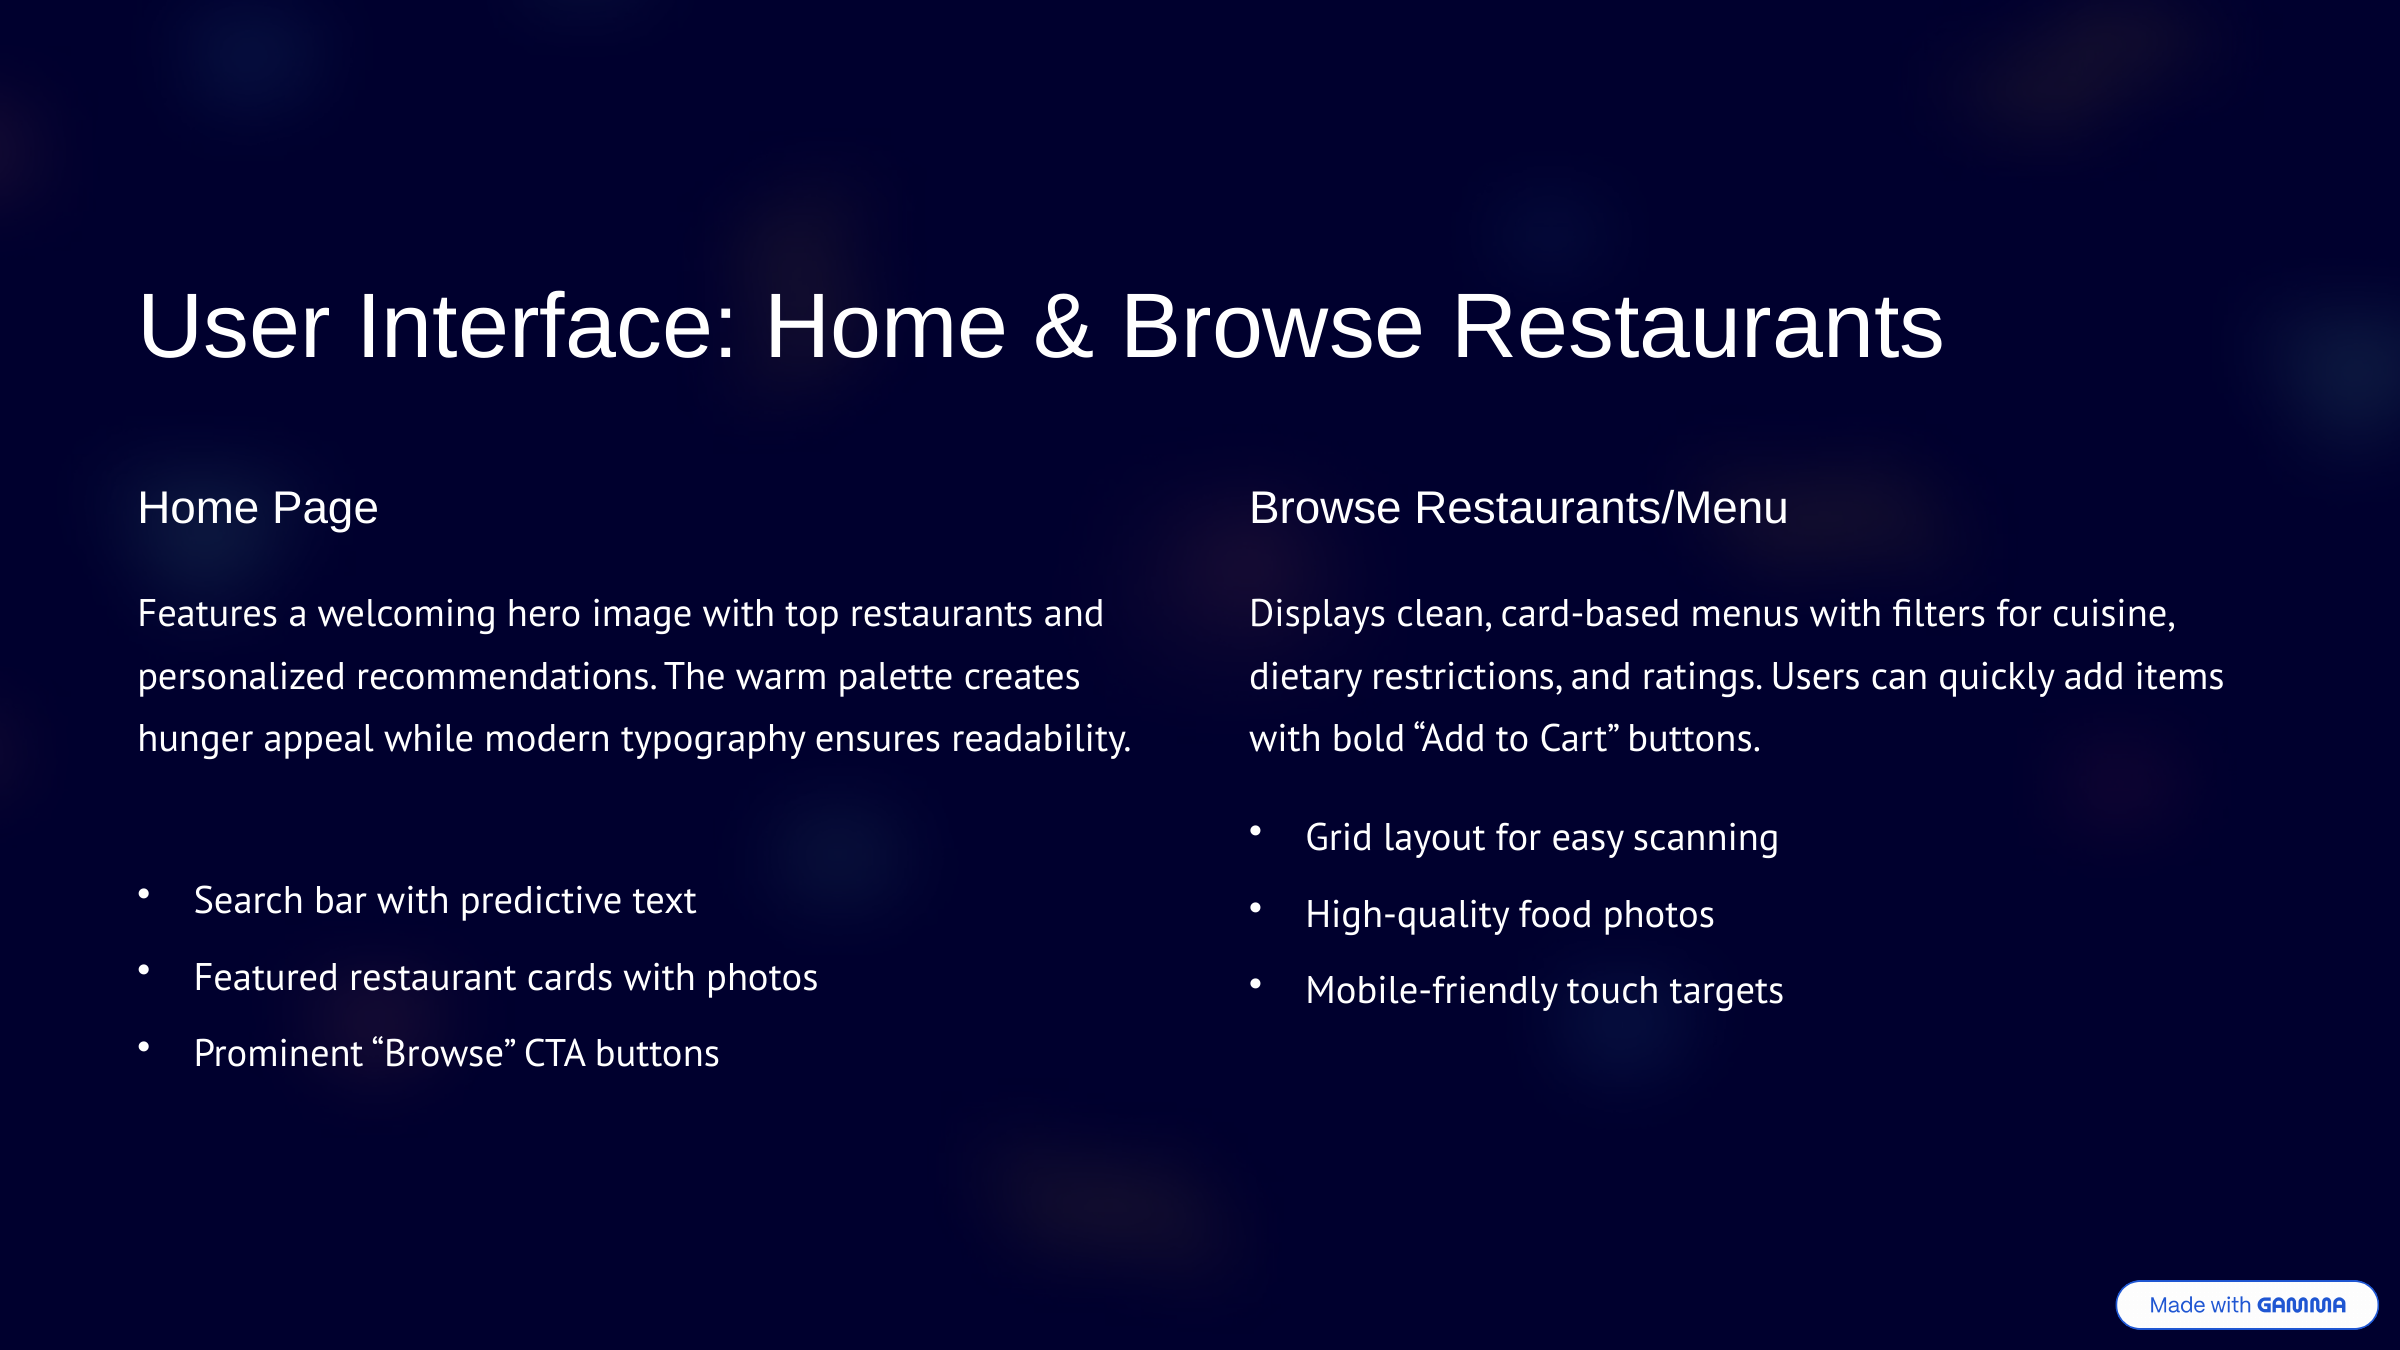

User Interface: Home & Browse Restaurants
Home Page
Browse Restaurants/Menu
Features a welcoming hero image with top restaurants and personalized recommendations. The warm palette creates hunger appeal while modern typography ensures readability.
Displays clean, card-based menus with filters for cuisine, dietary restrictions, and ratings. Users can quickly add items with bold “Add to Cart” buttons.
Grid layout for easy scanning
Search bar with predictive text
High-quality food photos
Featured restaurant cards with photos
Mobile-friendly touch targets
Prominent “Browse” CTA buttons